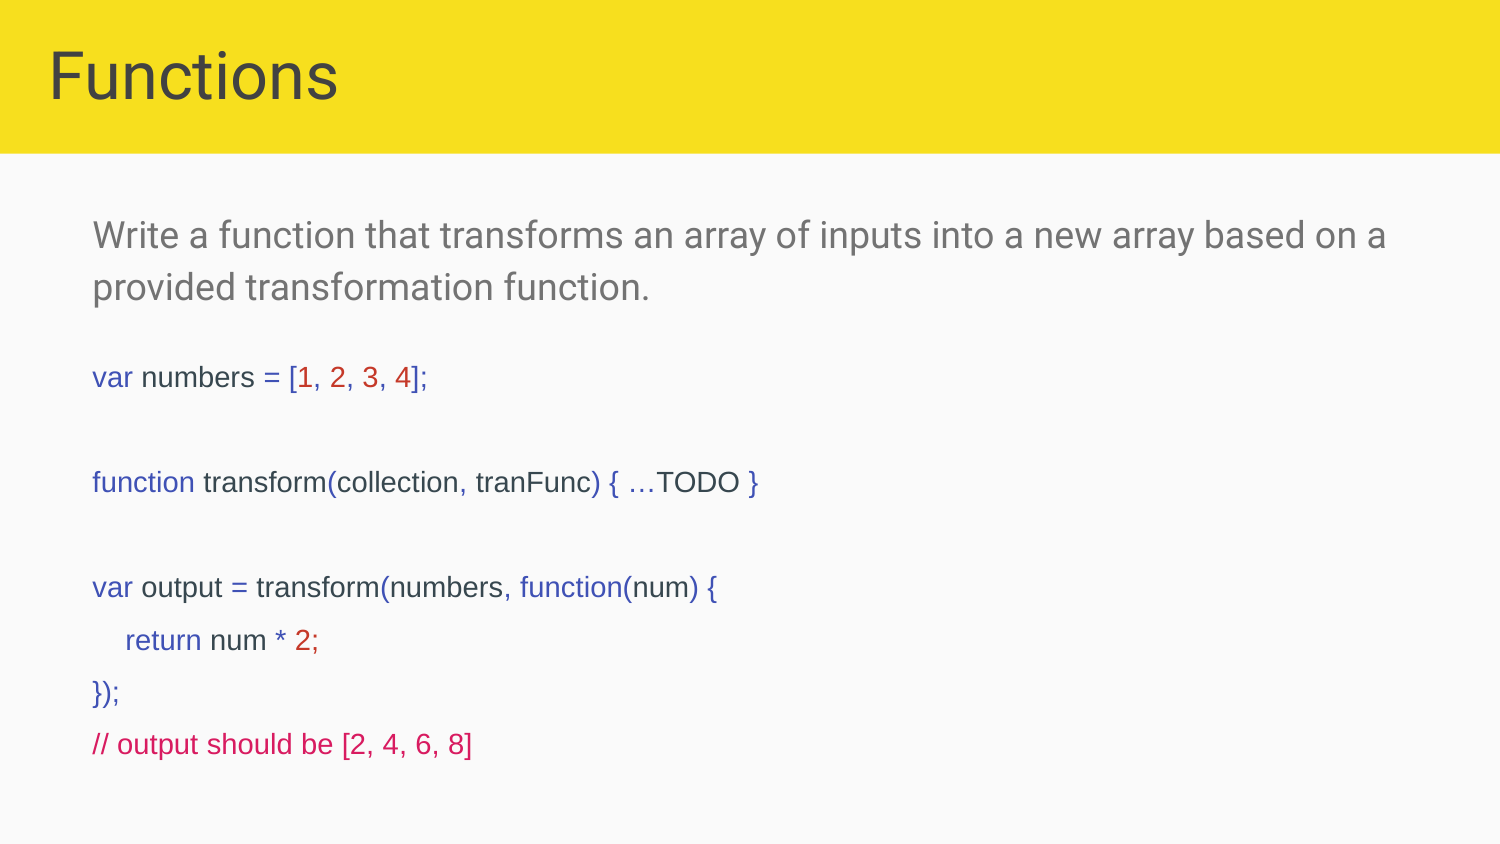

# Functions
Write a function that transforms an array of inputs into a new array based on a provided transformation function.
var numbers = [1, 2, 3, 4];
function transform(collection, tranFunc) { …TODO }
var output = transform(numbers, function(num) {
    return num * 2;
});
// output should be [2, 4, 6, 8]